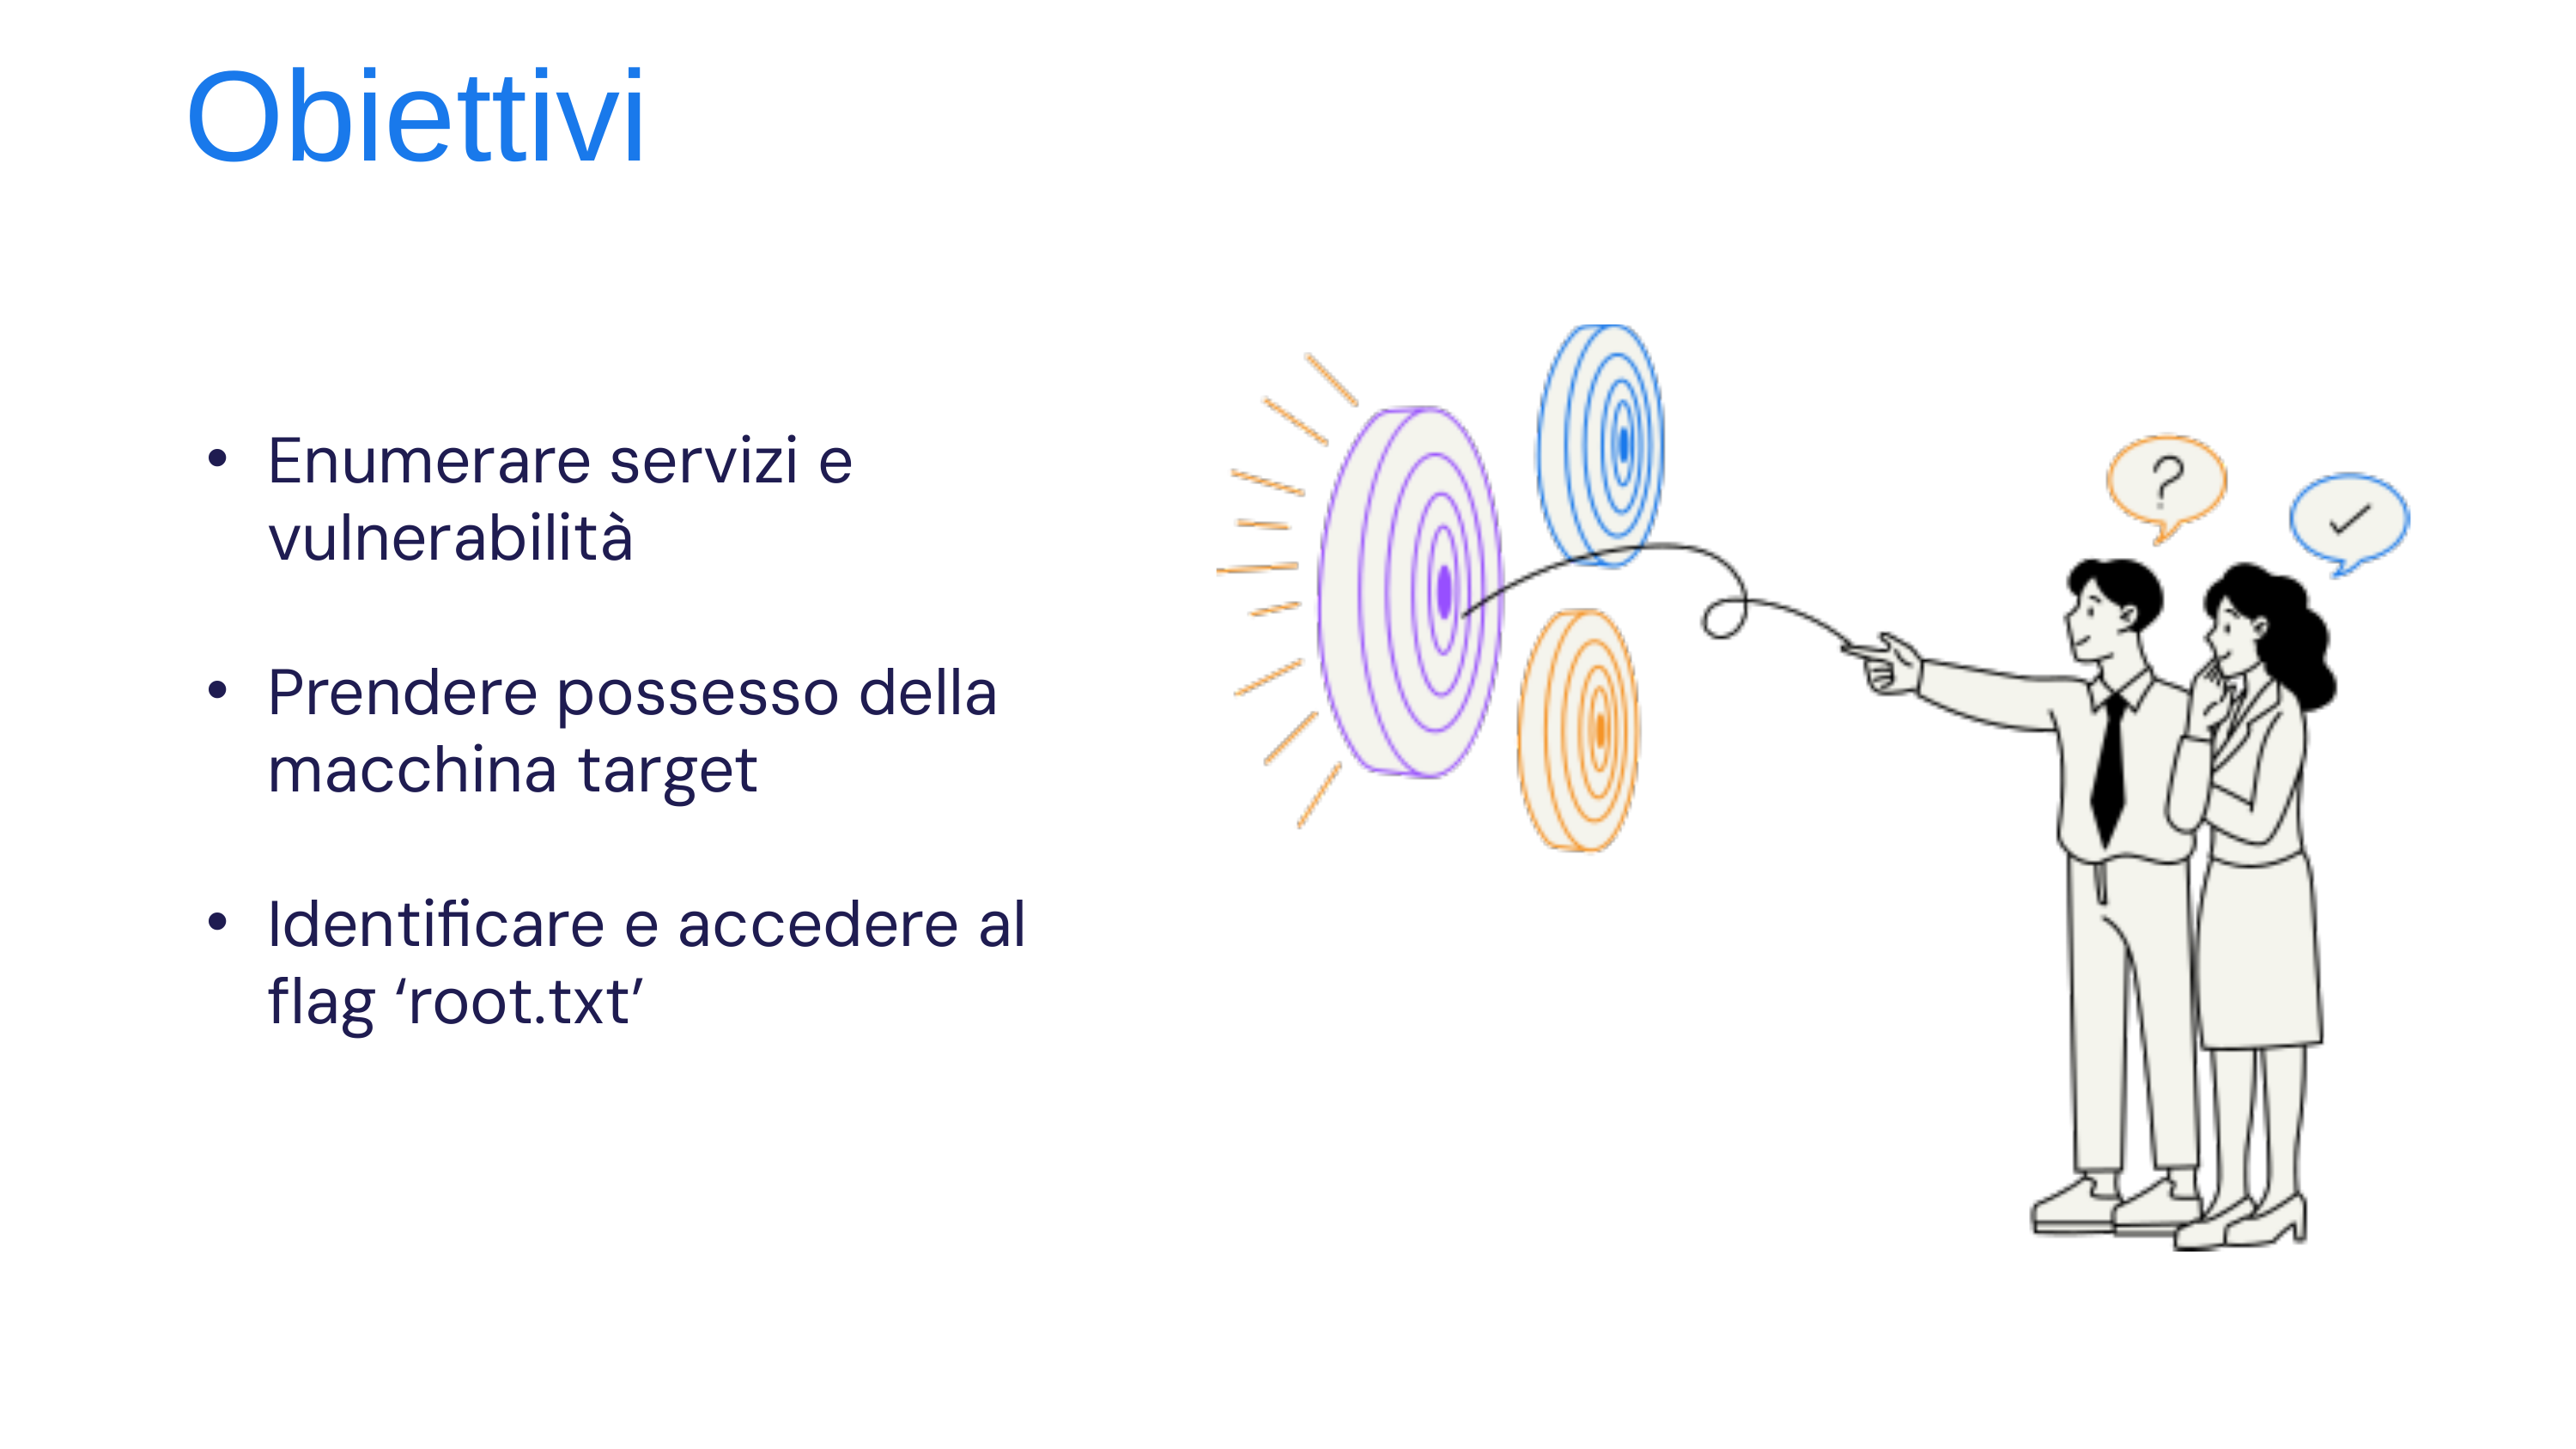

Obiettivi

Enumerare servizi e vulnerabilità

Prendere possesso della macchina target

Identificare e accedere al flag ‘root.txt’